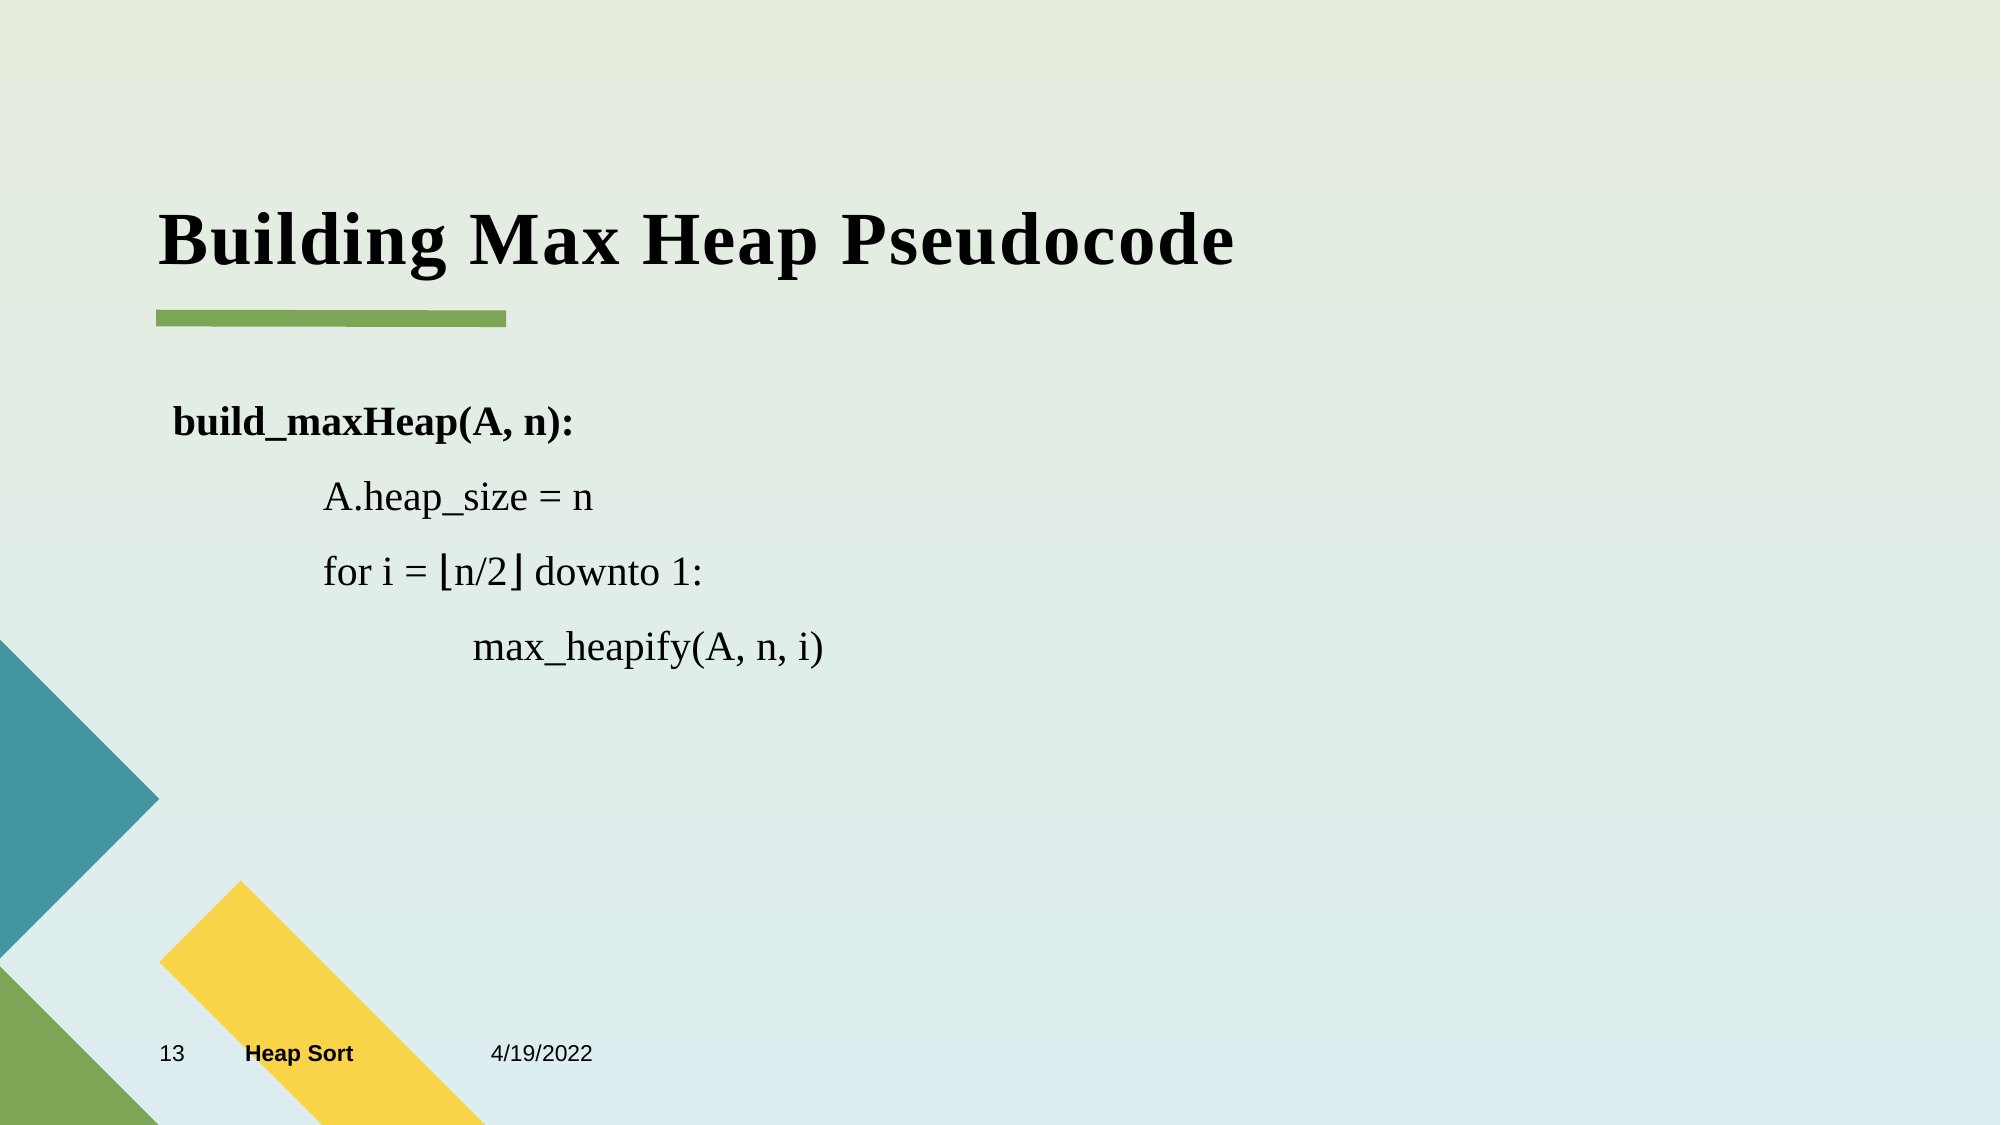

# Building Max Heap Pseudocode
build_maxHeap(A, n):
	A.heap_size = n
	for i = ⌊n/2⌋ downto 1:
		max_heapify(A, n, i)
13
Heap Sort
4/19/2022